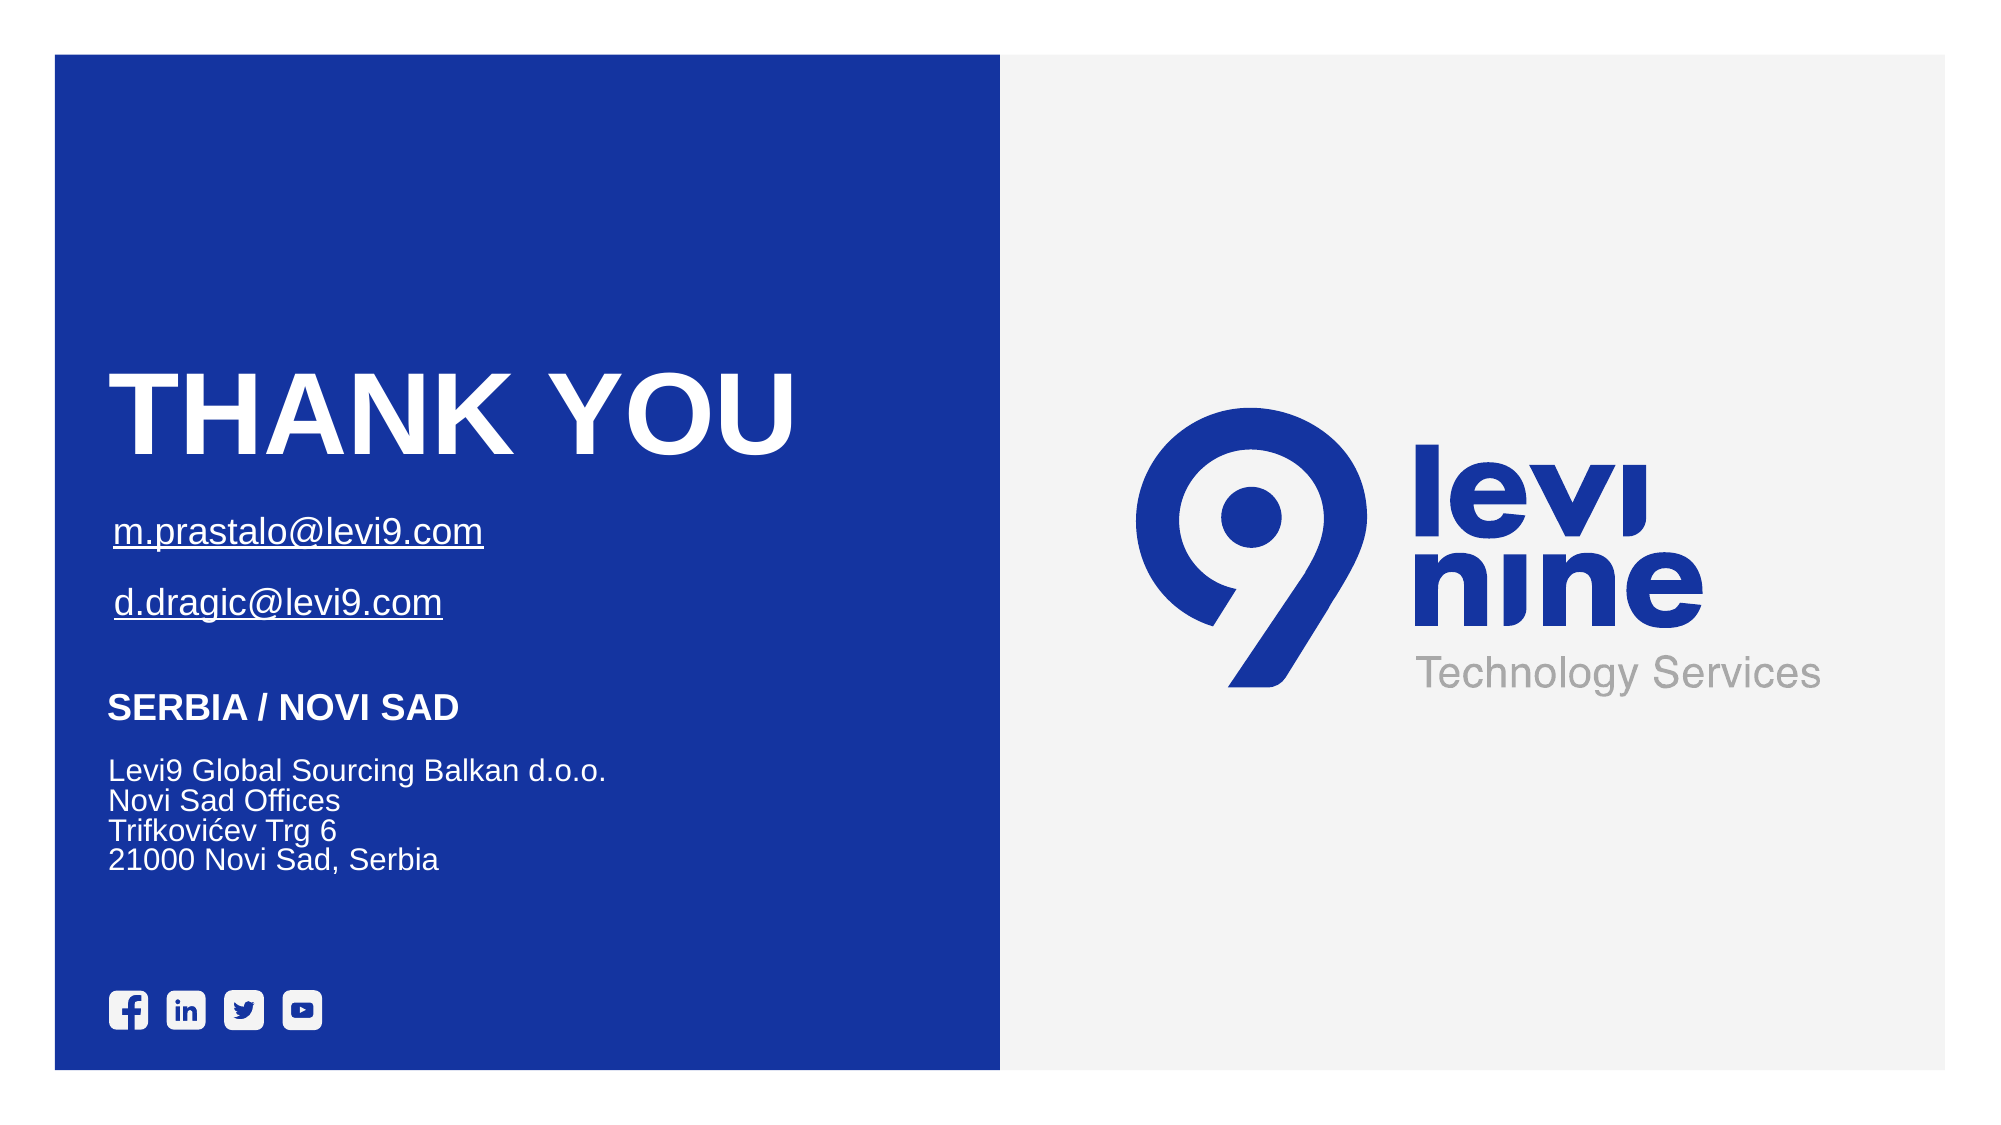

# Thank you
m.prastalo@levi9.com
d.dragic@levi9.com
SERBIA / NOVI SAD
Levi9 Global Sourcing Balkan d.o.o.
Novi Sad Offices
Trifkovićev Trg 6
21000 Novi Sad, Serbia